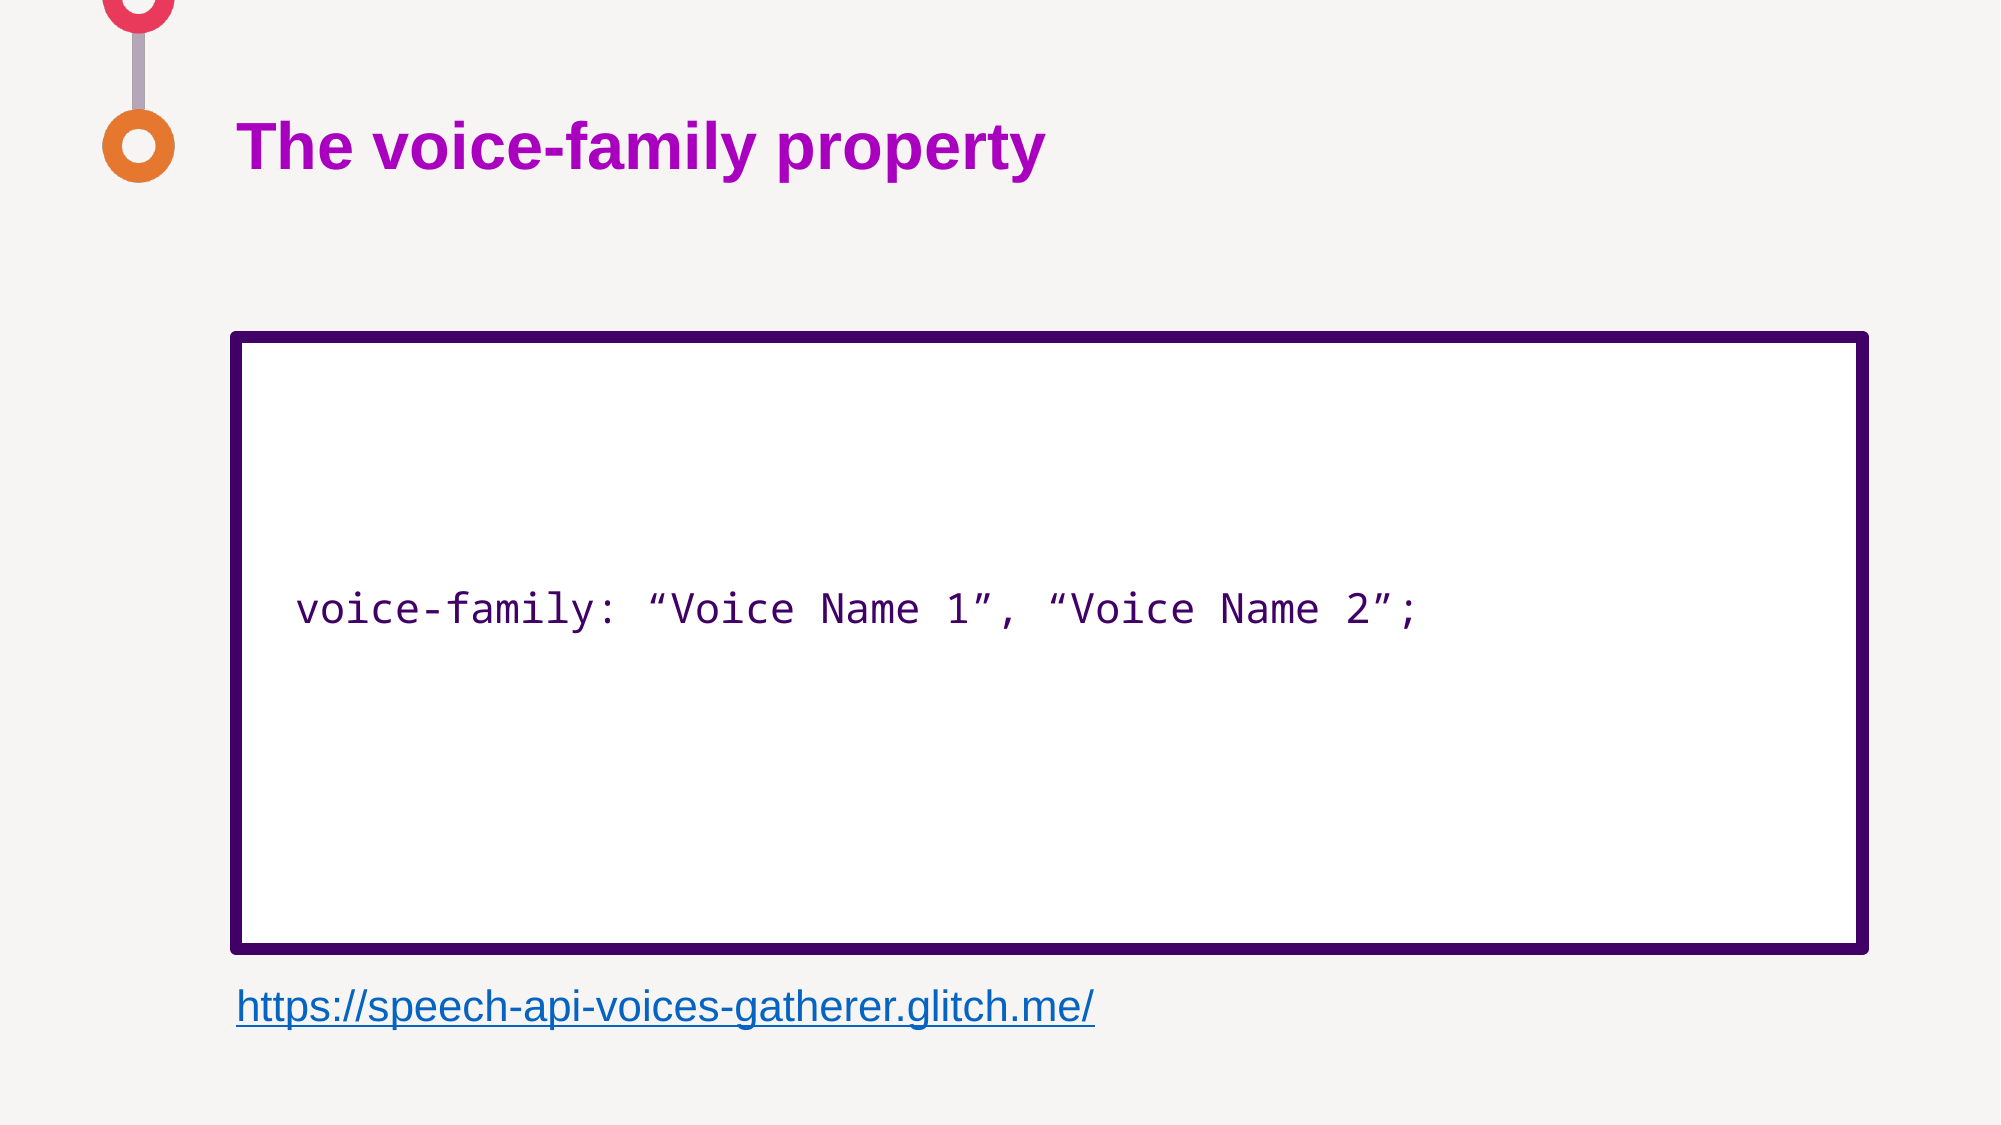

# The voice-family property
voice-family: “Voice Name 1”, “Voice Name 2”;

https://speech-api-voices-gatherer.glitch.me/